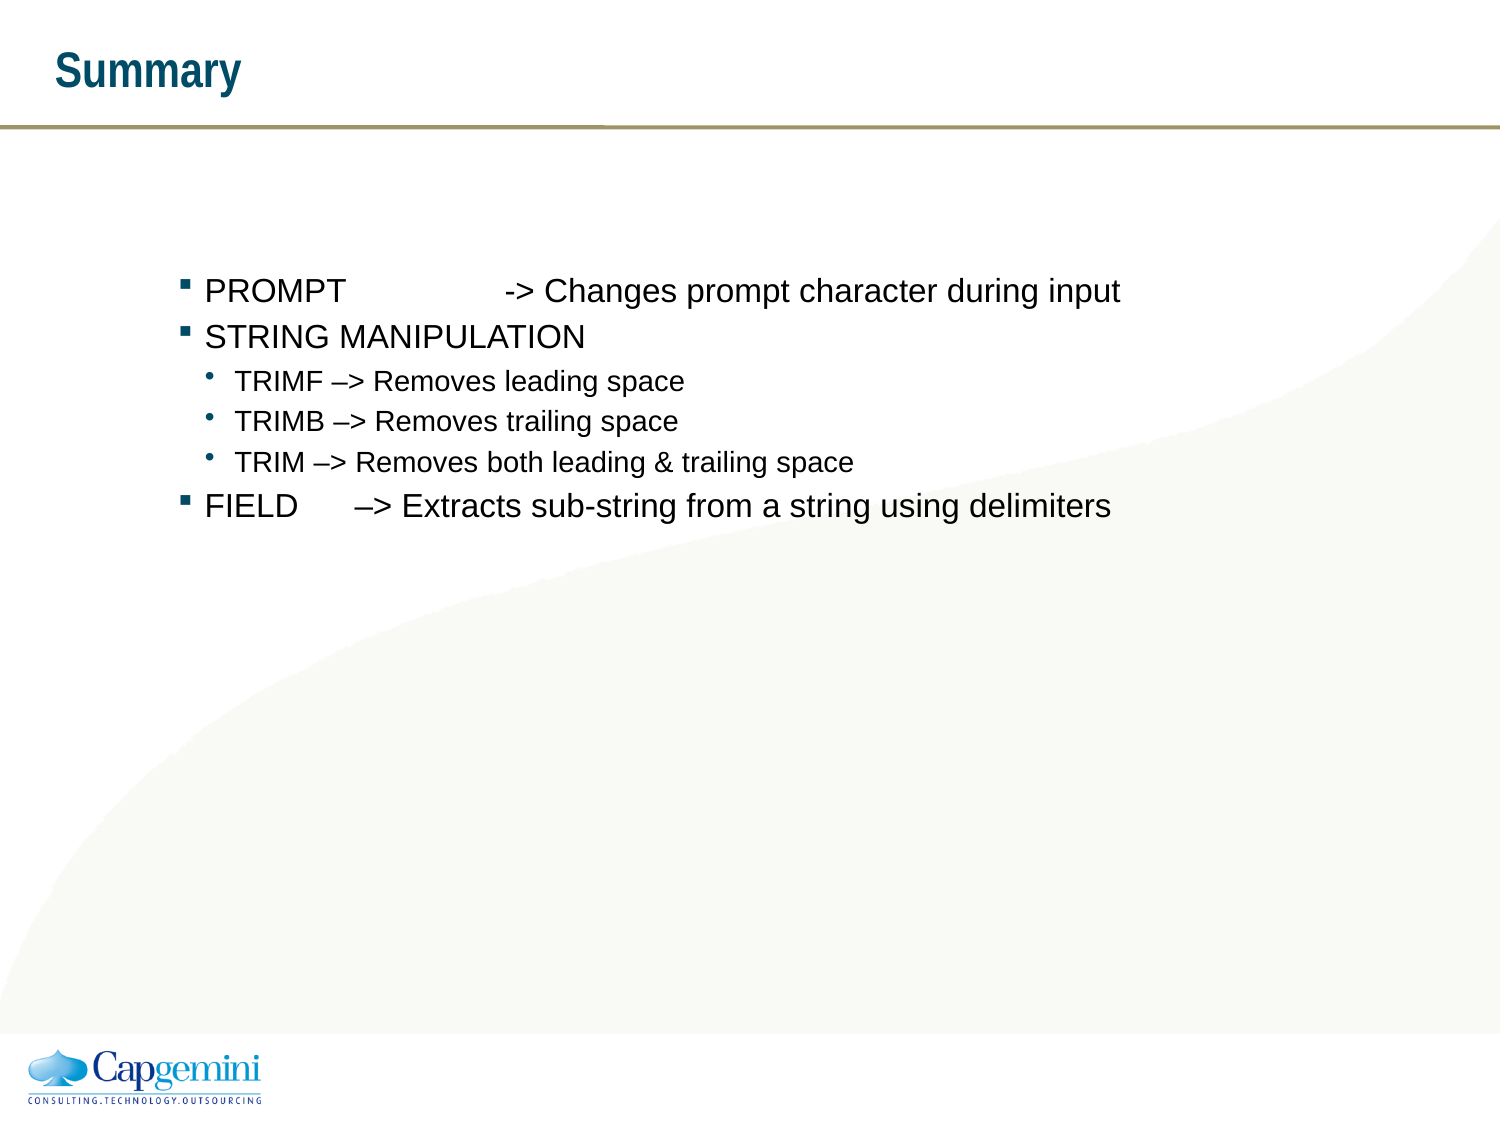

# Summary
PROMPT 	-> Changes prompt character during input
STRING MANIPULATION
TRIMF –> Removes leading space
TRIMB –> Removes trailing space
TRIM –> Removes both leading & trailing space
FIELD 	–> Extracts sub-string from a string using delimiters